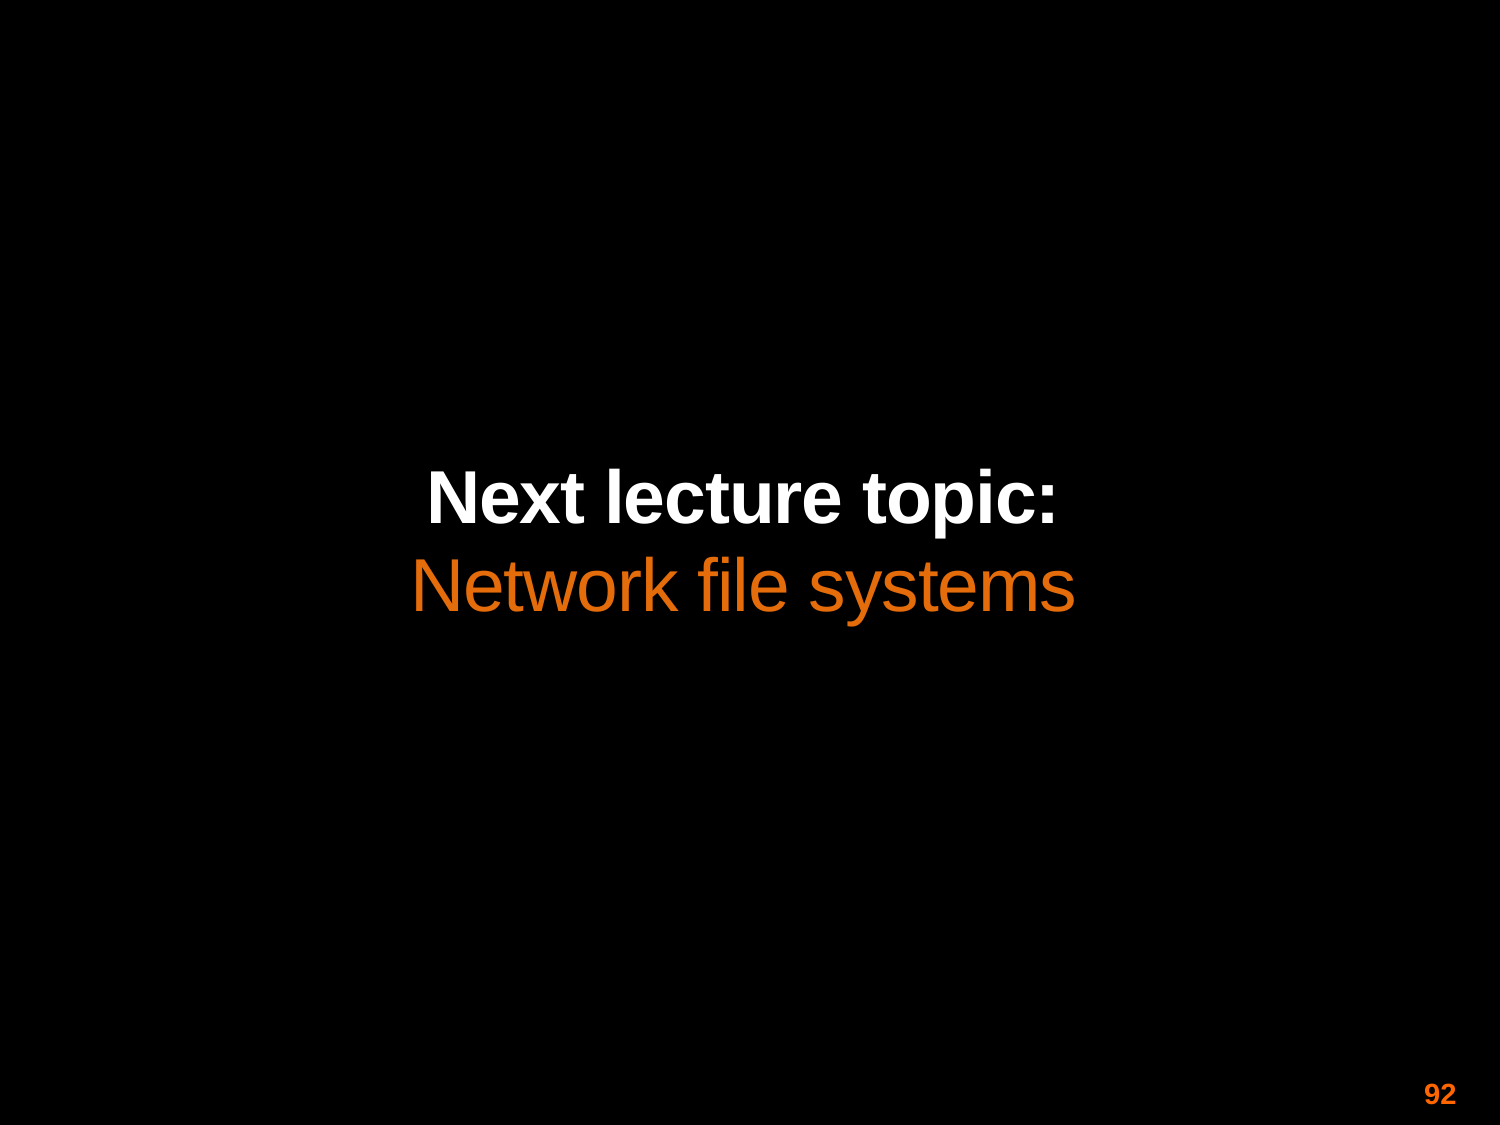

Next lecture topic:
Network file systems
92